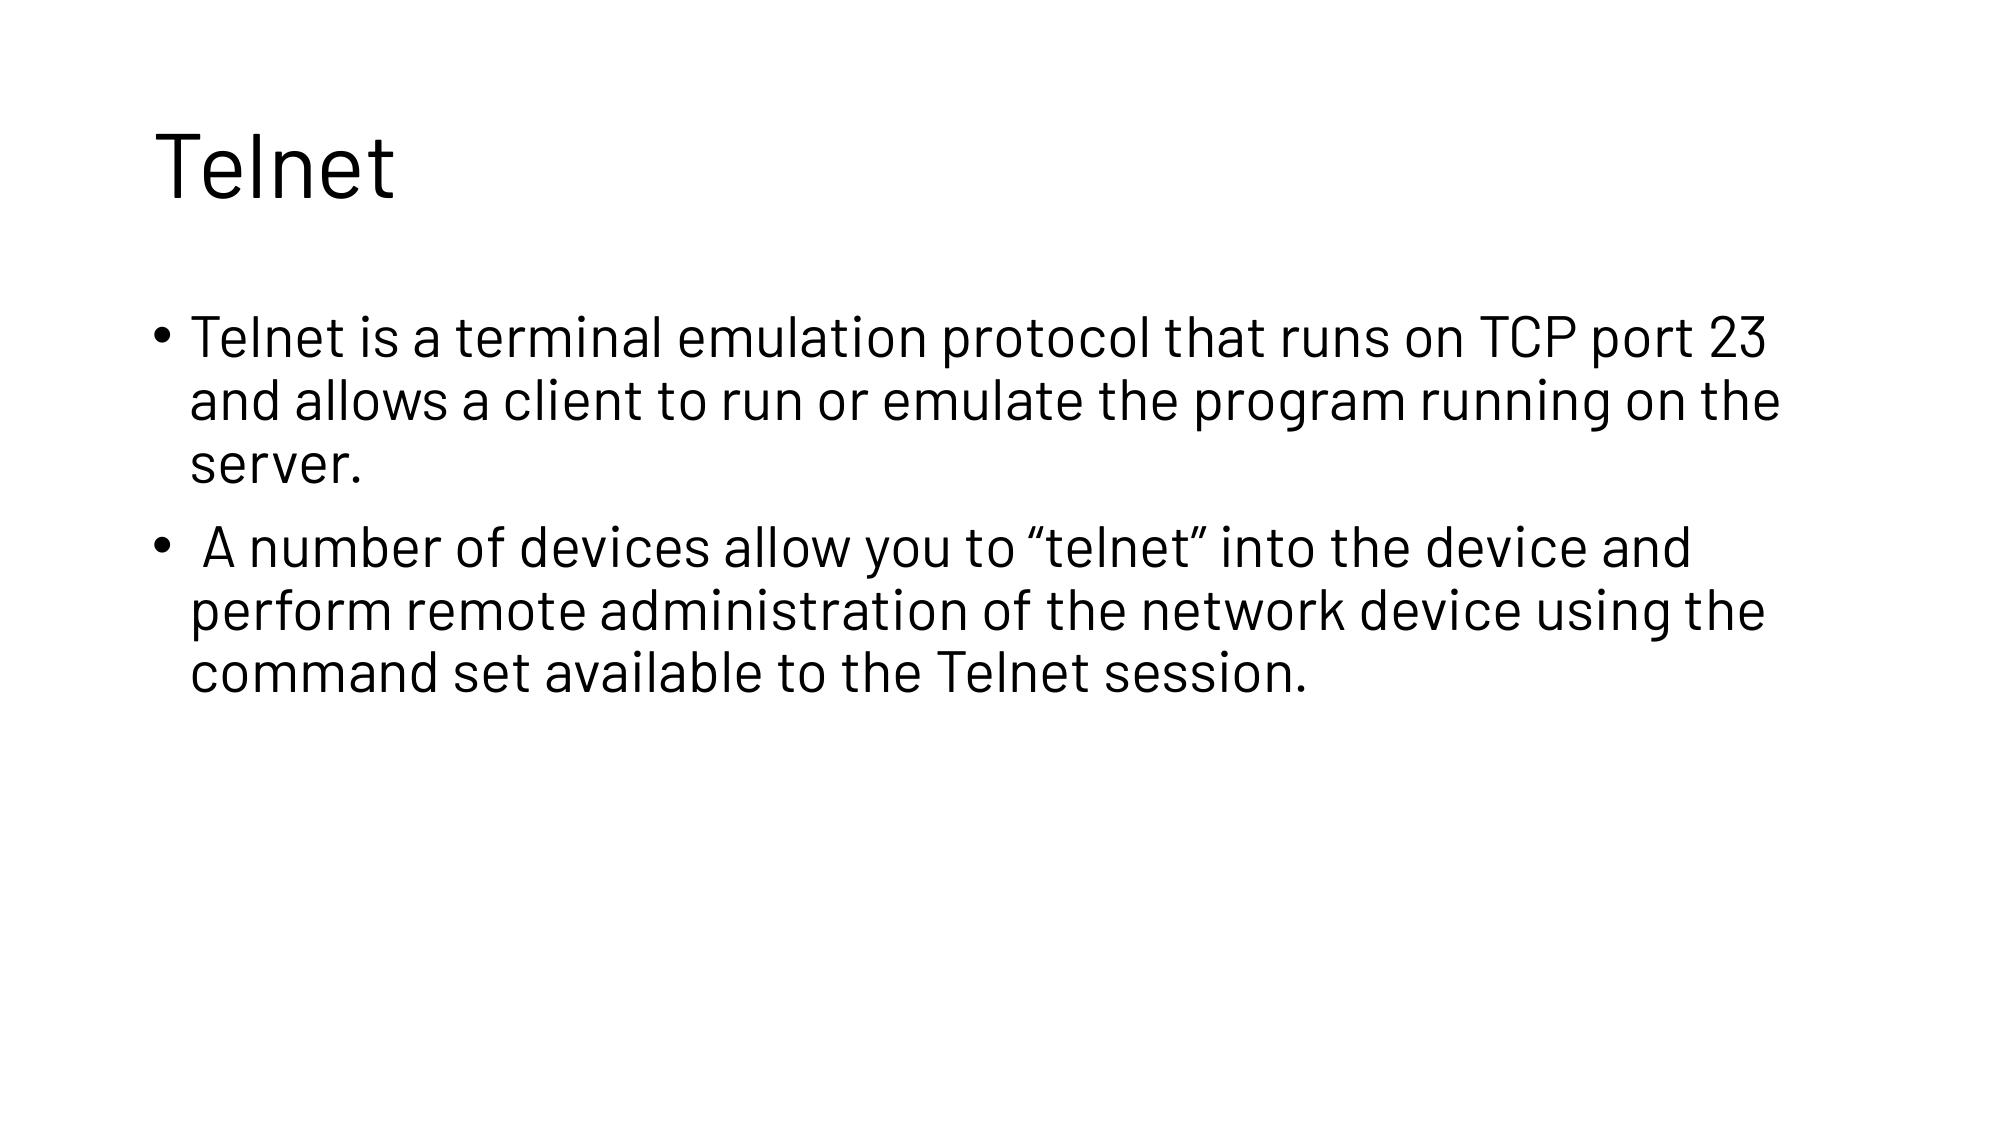

# Telnet
Telnet is a terminal emulation protocol that runs on TCP port 23 and allows a client to run or emulate the program running on the server.
 A number of devices allow you to “telnet” into the device and perform remote administration of the network device using the command set available to the Telnet session.